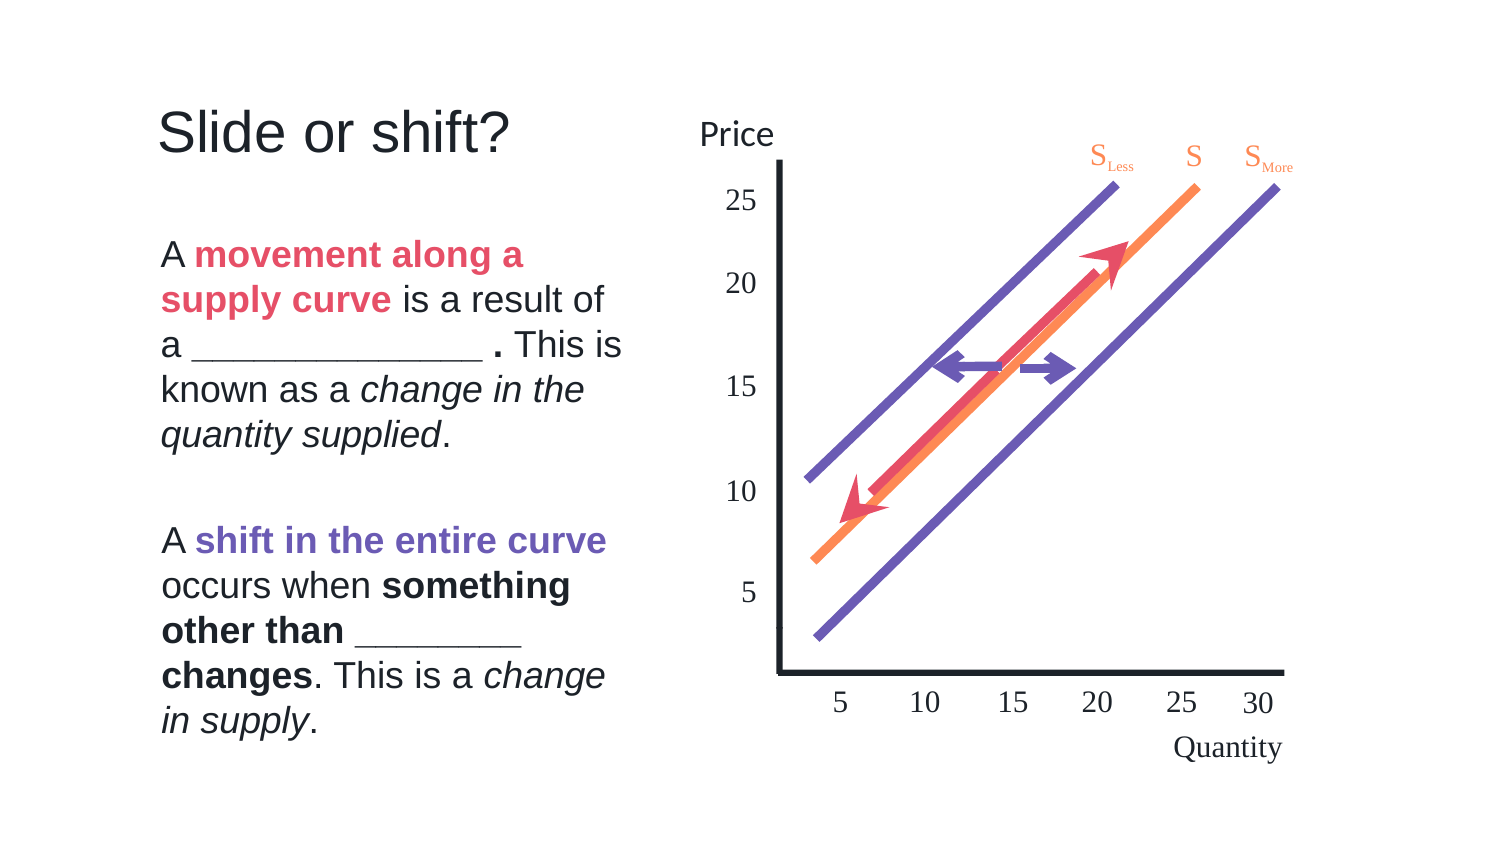

# Slide or shift?
Price
SLess
SMore
 S

25

A movement along a supply curve is a result of a ______________ . This is known as a change in the quantity supplied.

20
15

10
A shift in the entire curve occurs when something other than ________ changes. This is a change in supply.
5

10
15
5
10
15
20
20
25
30
Quantity